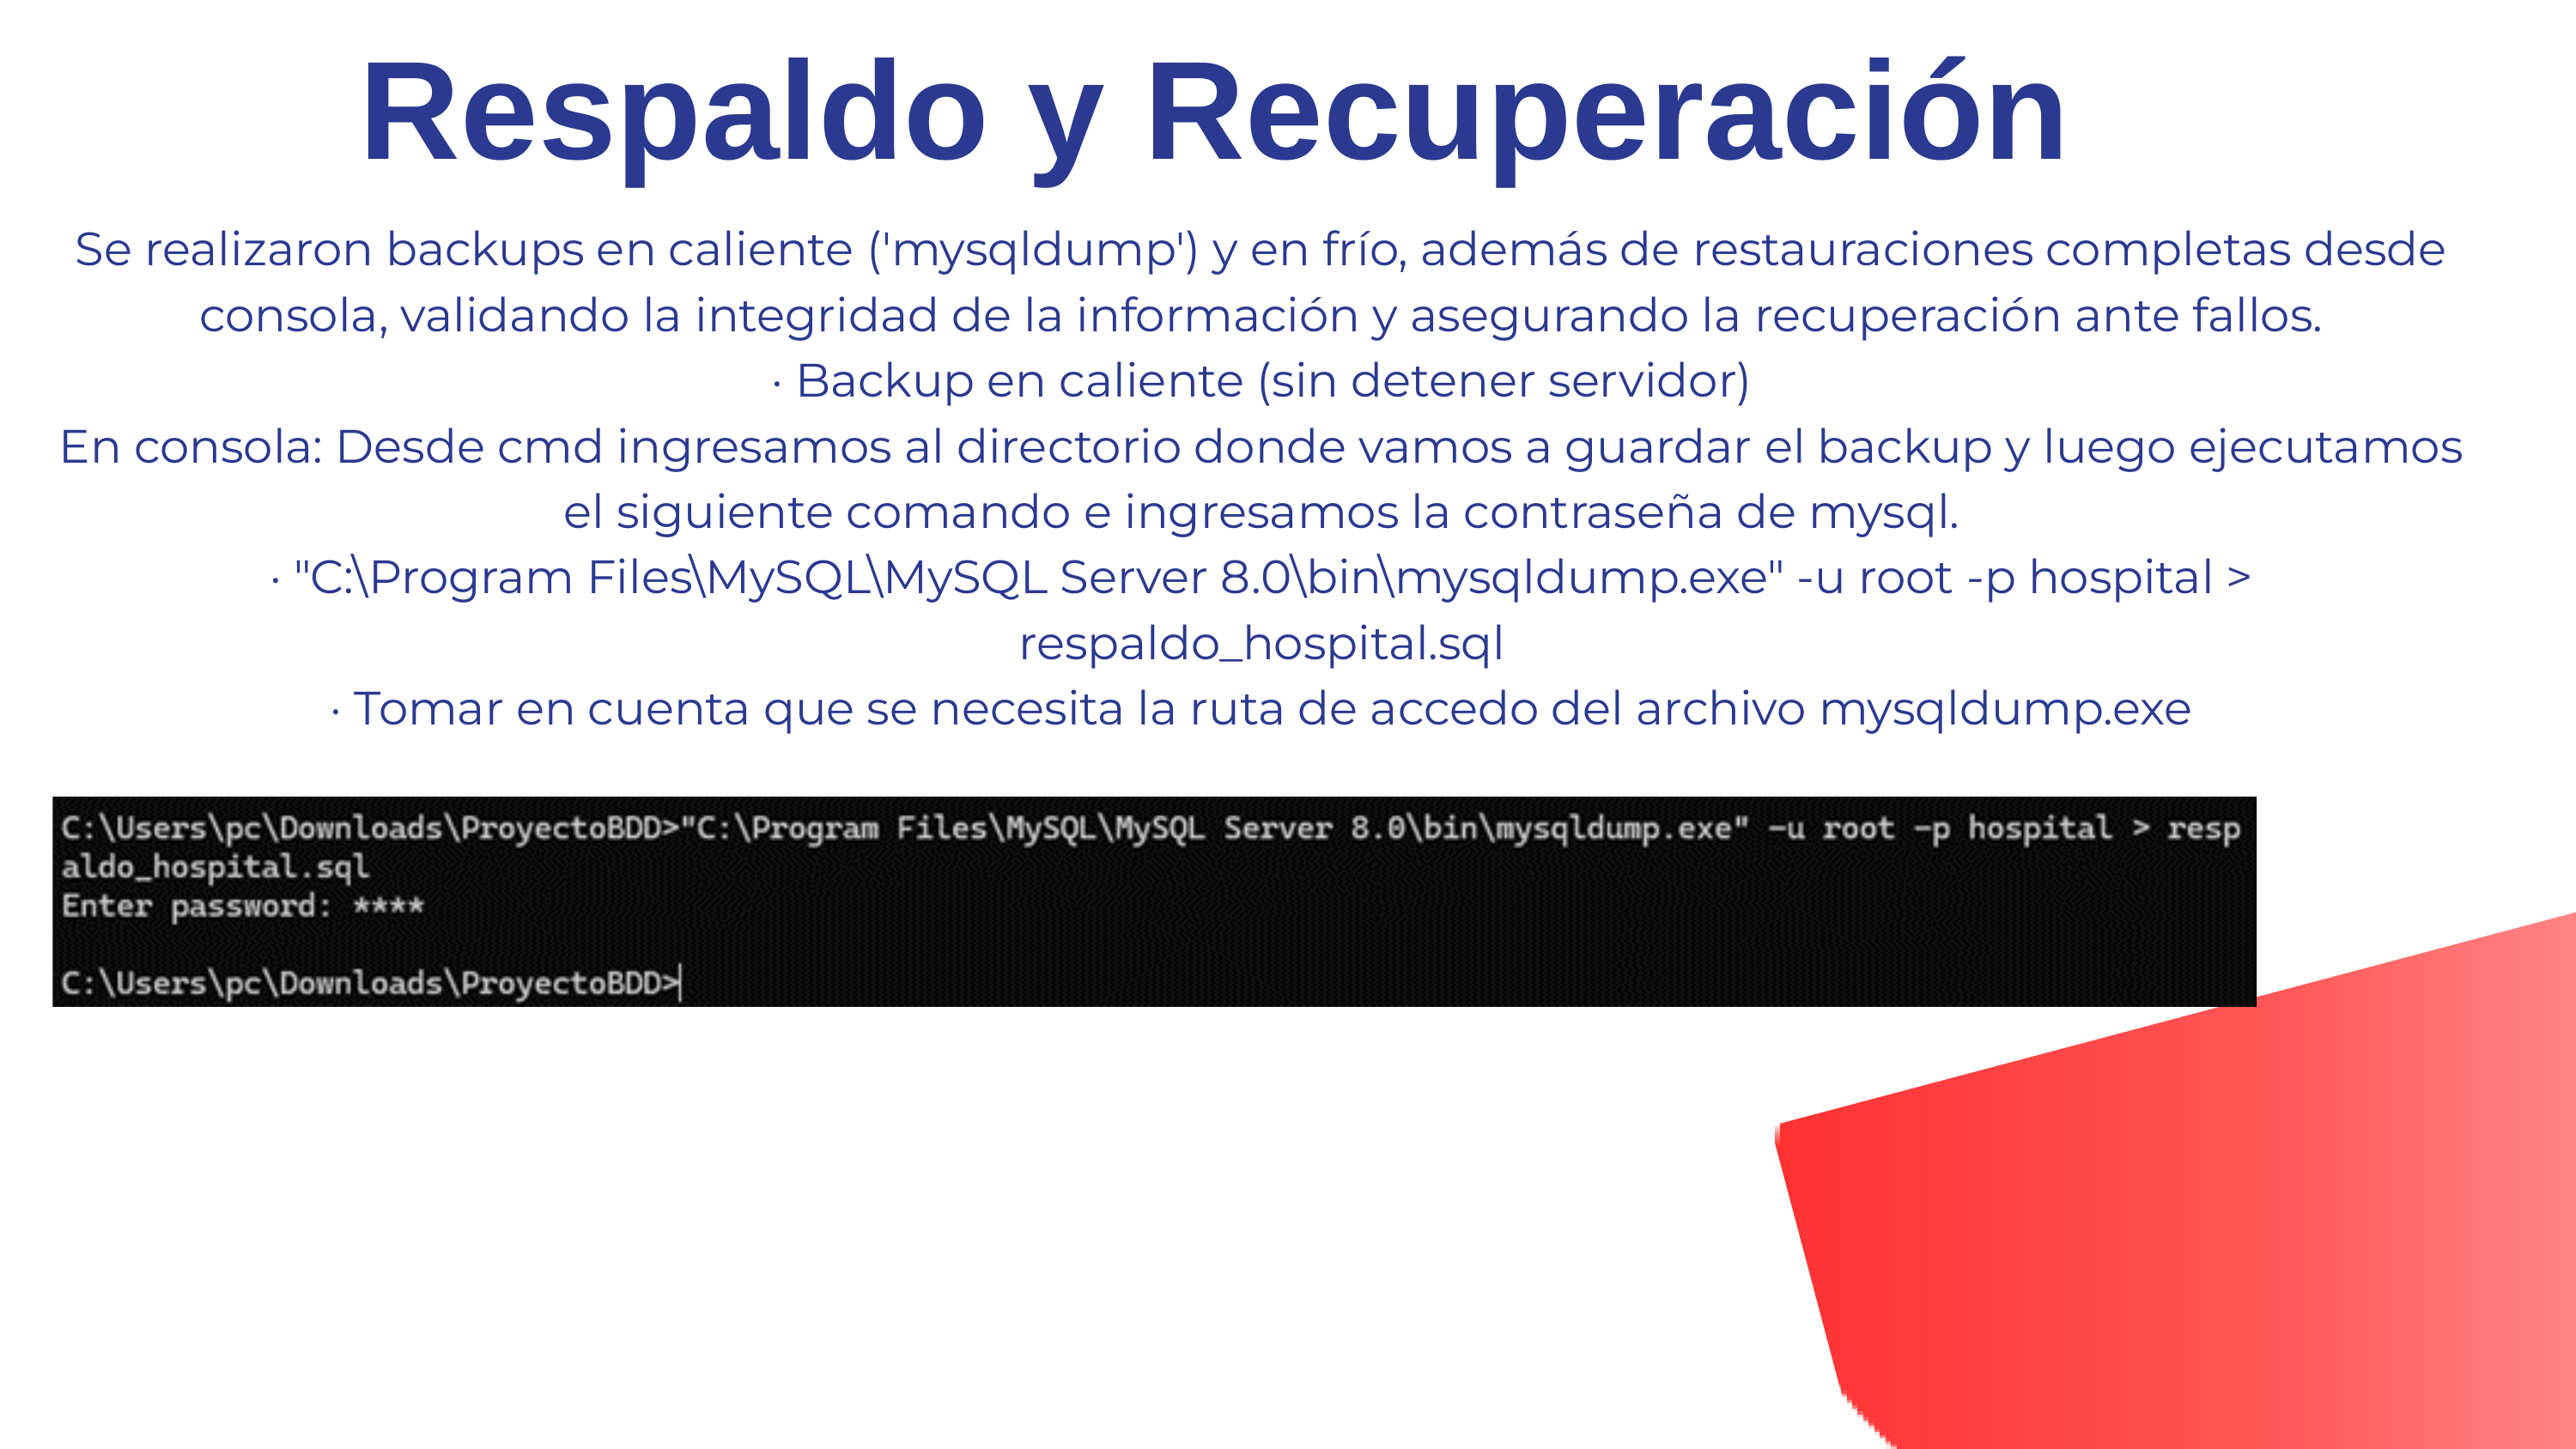

Respaldo y Recuperación
Se realizaron backups en caliente ('mysqldump') y en frío, además de restauraciones completas desde consola, validando la integridad de la información y asegurando la recuperación ante fallos.
· Backup en caliente (sin detener servidor)
En consola: Desde cmd ingresamos al directorio donde vamos a guardar el backup y luego ejecutamos el siguiente comando e ingresamos la contraseña de mysql.
· "C:\Program Files\MySQL\MySQL Server 8.0\bin\mysqldump.exe" -u root -p hospital > respaldo_hospital.sql
· Tomar en cuenta que se necesita la ruta de accedo del archivo mysqldump.exe